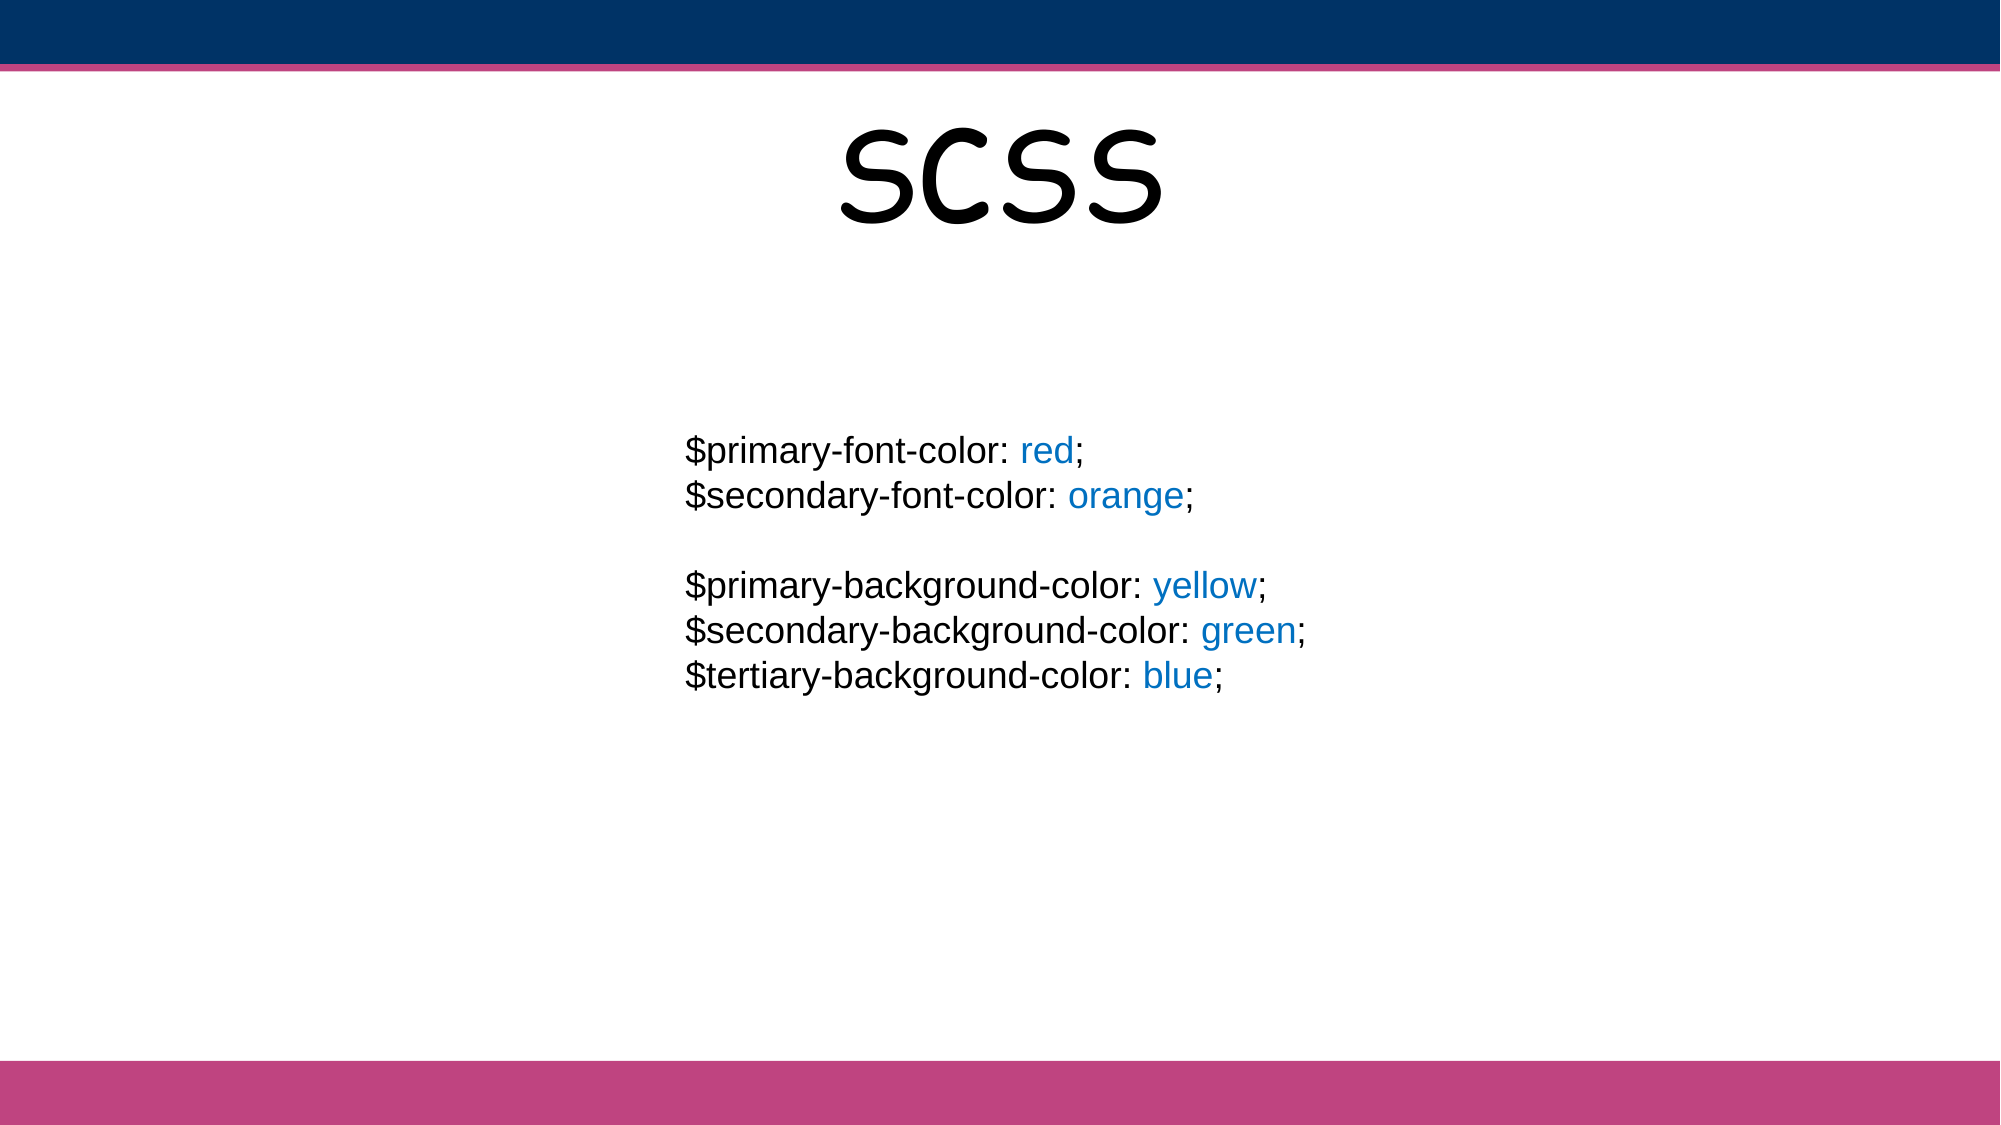

# SCSS
|  |  |
| --- | --- |
$primary-font-color: red;
$secondary-font-color: orange;
$primary-background-color: yellow;
$secondary-background-color: green;
$tertiary-background-color: blue;